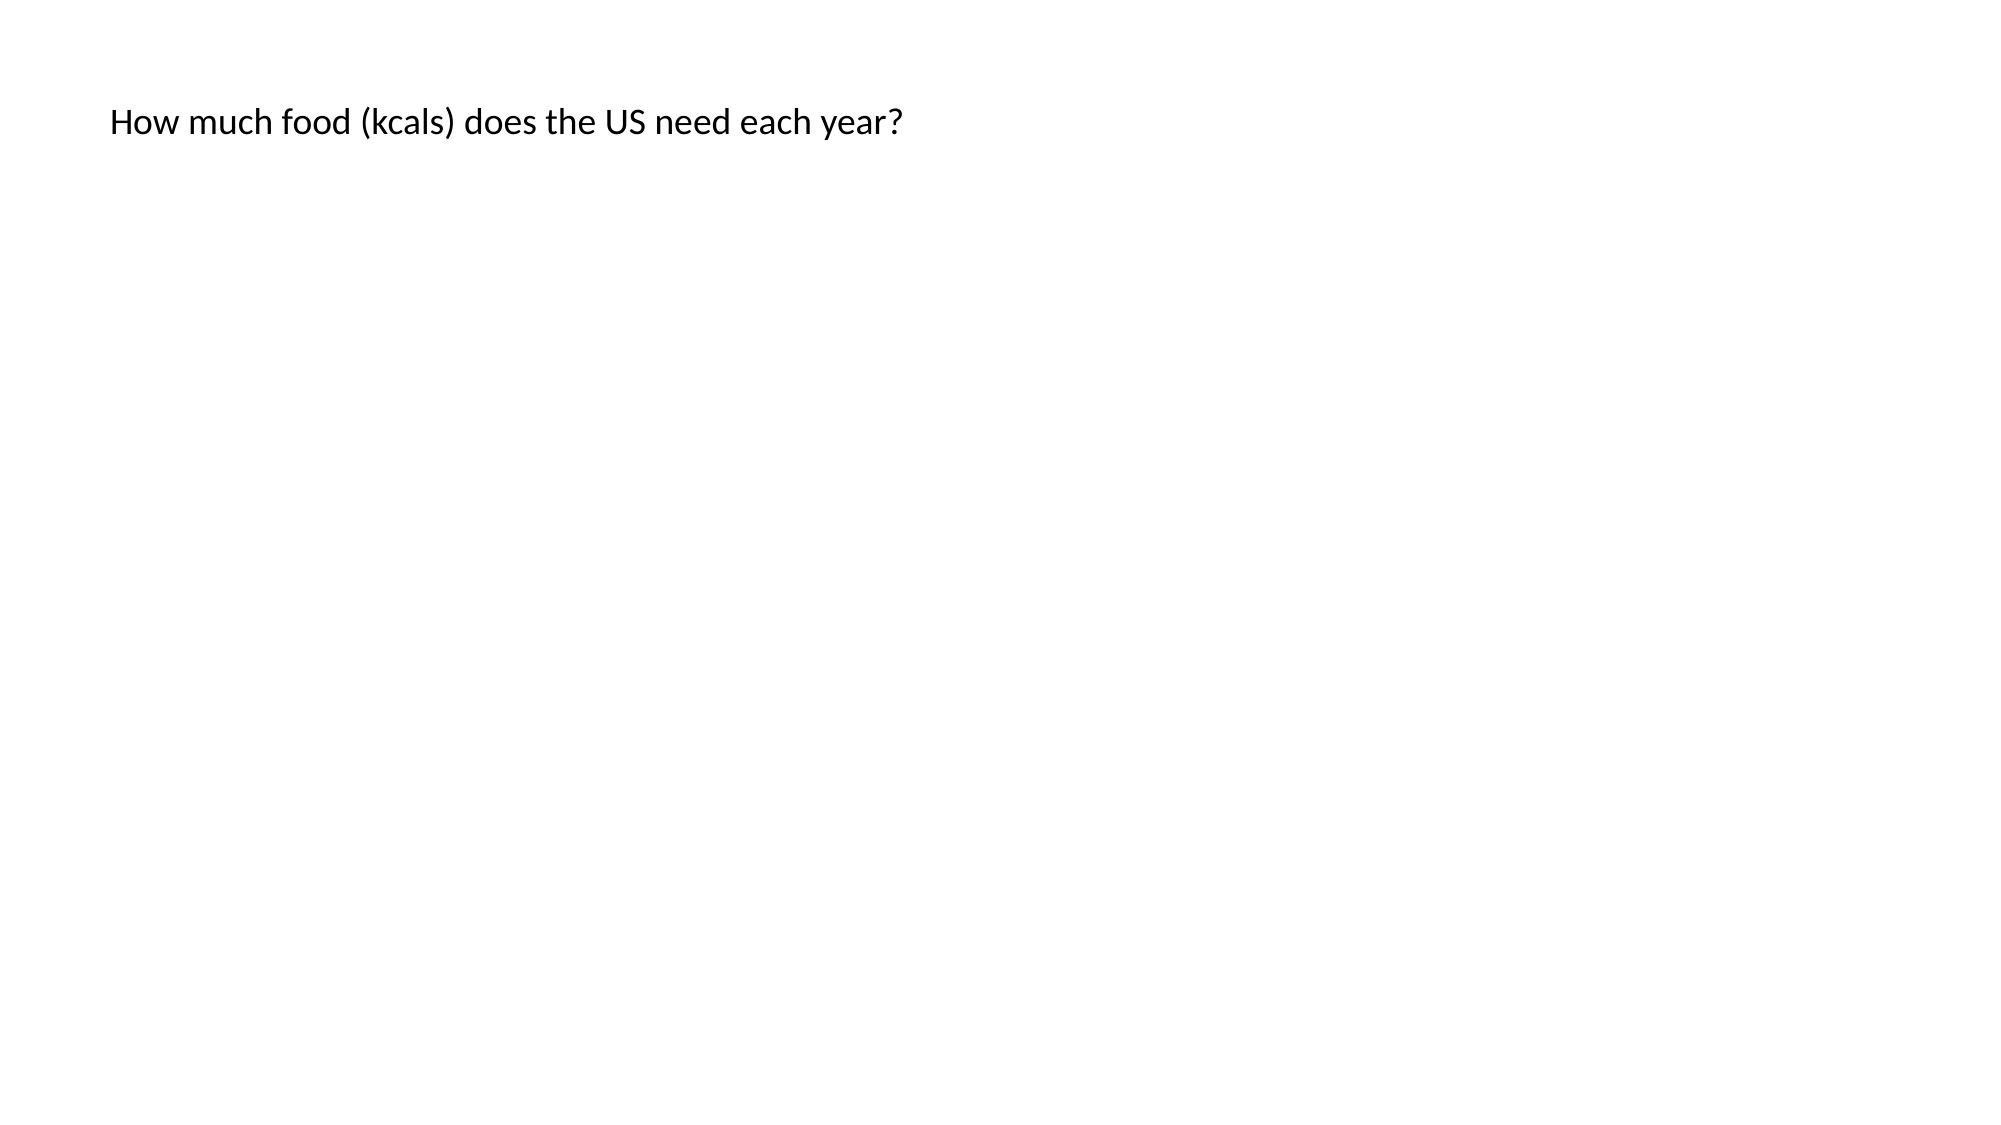

How much food (kcals) does the US need each year?